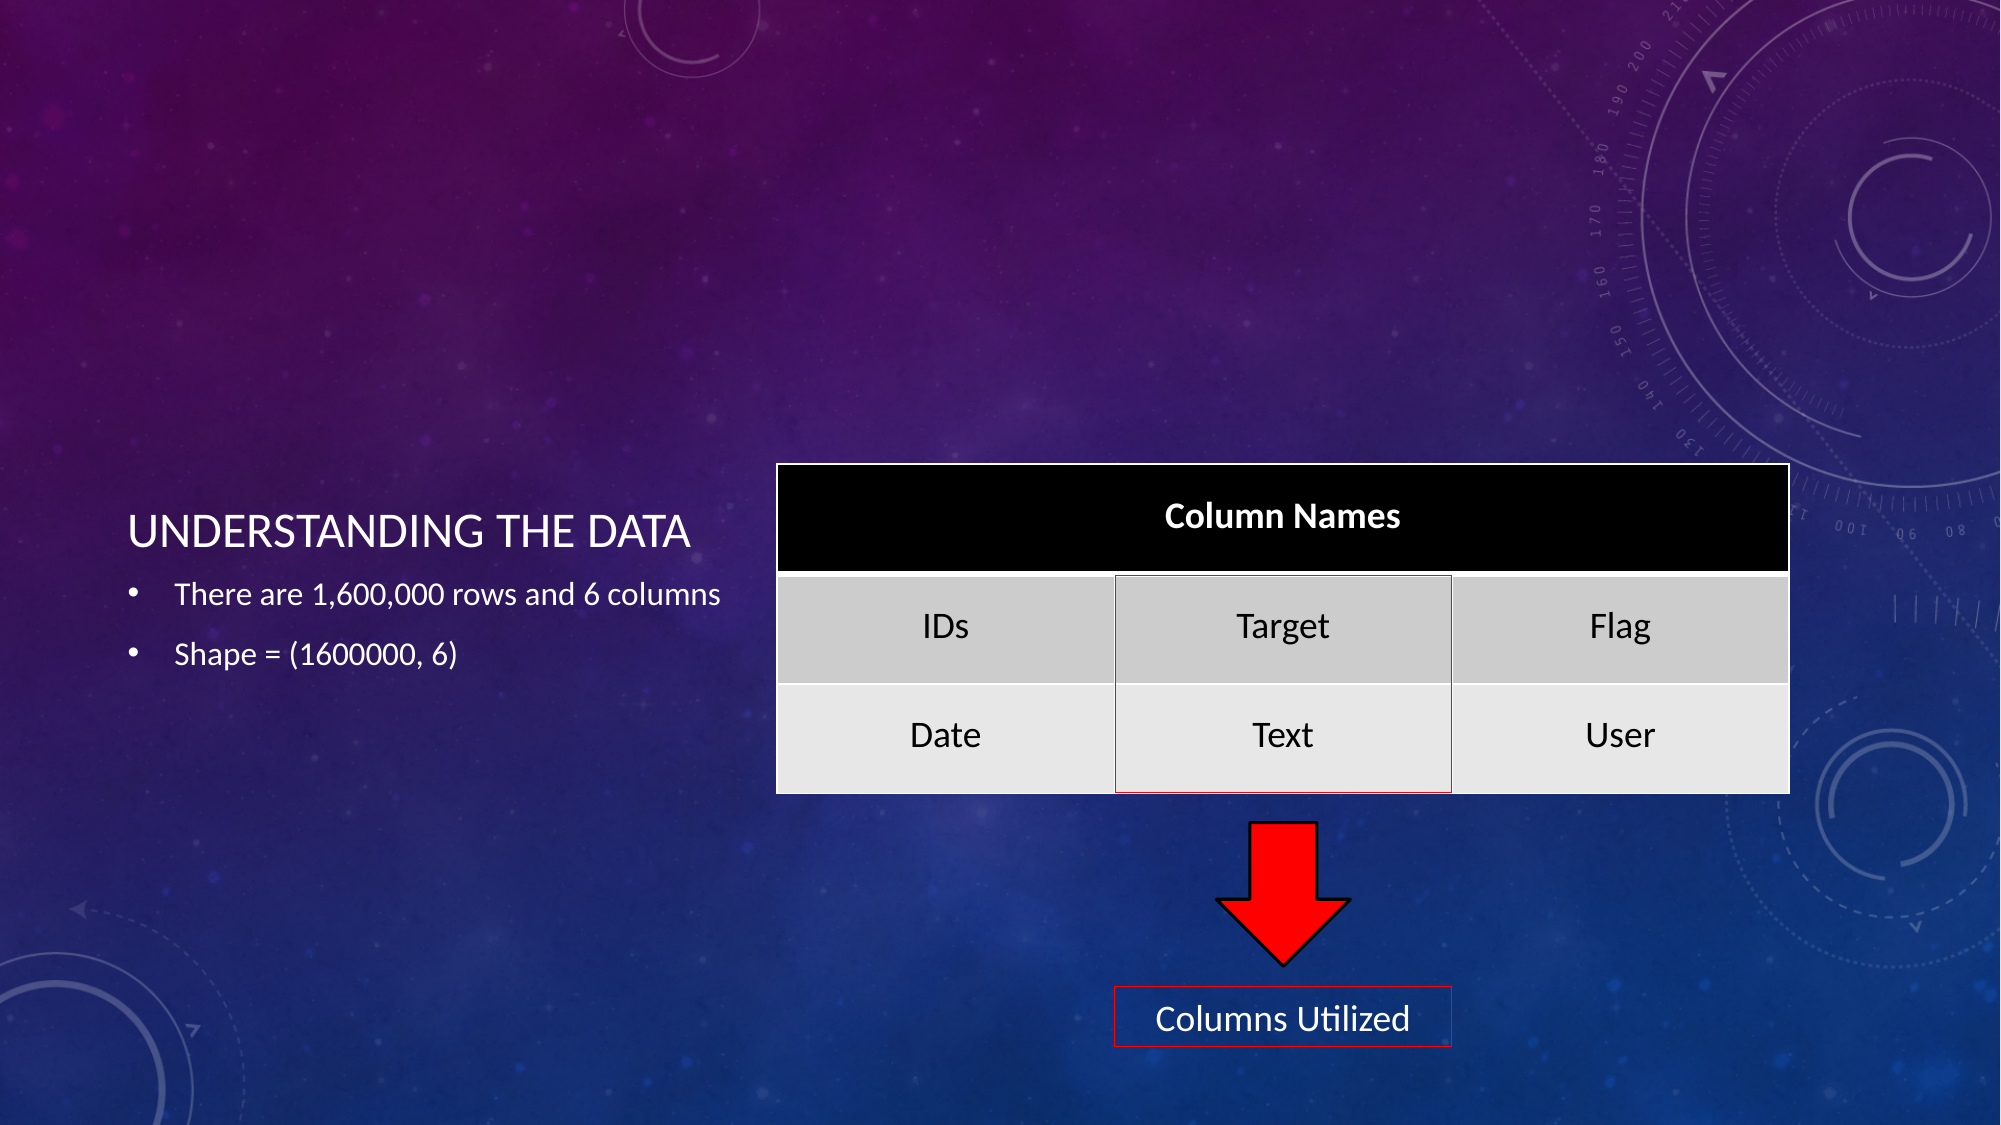

# Understanding the data
| Column Names |  |  |
| --- | --- | --- |
| IDs | Target | Flag |
| Date | Text | User |
There are 1,600,000 rows and 6 columns
Shape = (1600000, 6)

Columns Utilized